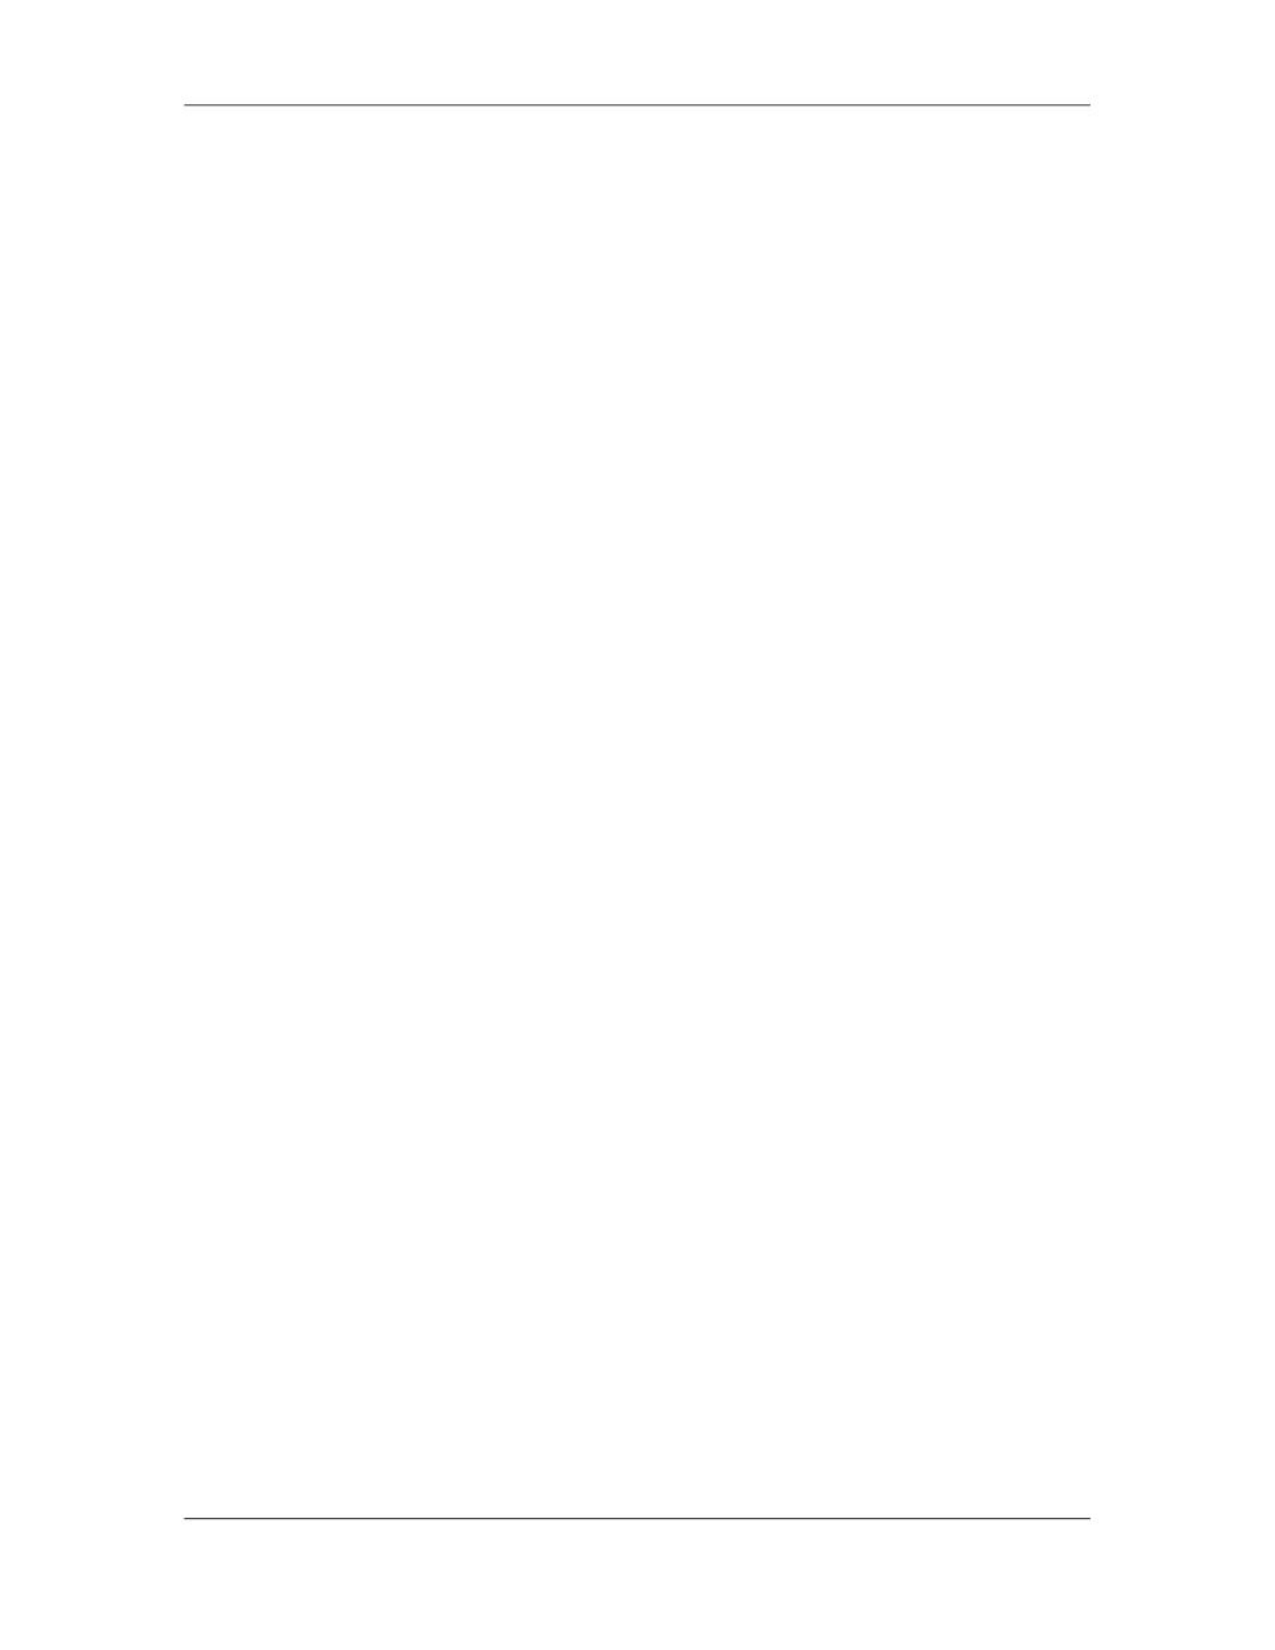

Software Project Management (CS615)

																																																																																																									The difference is that to function as a leader, a person must exercise influence

																																																																																																									over another person in the attainment of organizational goals, as described in the
																																																																																																									definition above. Managerial ' functions of organizing, planning, scheduling,

																																																																																																									processing information, communicating, and so on, do not necessarily involve
																																																																																																									leadership. Some managers perform both types of function and can be described

																																																																																																									as leaders, but others do not. There is no automatic link between the two concepts.
																																																																																																									Note, too, that leaders are not necessarily just at the top of organizations.

																																																																																																									Influence can be exerted in most job functions and at levels of seniority or
																																																																																																									hierarchy. The distinction between managers and leaders was, developed by

																																																																																																									Bennis and Nanus (1985) in their influential book Leaders. In it they put forward
																																																																																																									the view that:

																																																																																																									Leadership is path finding

																																																																																																									Management is path following
																																																																																																									Management is about doing things right

																																																																																																									Leadership is about doing the right things

																																																																																																									What they meant by this is that leadership is about having a vision. It involves
																																																																																																									having a strategy or thinking strategically; it means having a view of where the

																																																																																																									organization should go or be or do; it means deciding what is important for the
																																																																																																									success of the organization; it involves envisaging the future, A leader's

																																																																																																									responsibility is to think what are the key criteria for success of his or her part of
																																																																																																									the business and not just now but for the future.

																																																																																																									Managers, on the other hand, are more concerned with implementing others

																																																																																																									strategies and plans, They are concerned with running their part of the
																																																																																																									organization, making sure that the accounts get prepared, that invoices are sent

																																																																																																									out, that the service is sold, that the traffic is directed, that the research paper is
																																																																																																									written, or whatever the task that needs to be done.

																																																																																																									A very similar view is put forward by Kotter (1990). He argues that management

																																																																																																									is concerned with activities which are designed to produce 'consistency and order',
																																																																																																									whereas leadership is concerned with, 'constructive or adaptive change'. Kotter

																																																																																																									says there are four major ways that management and leadership differ:

																																																																																																									1.							Planning and budgeting versus establishing direction.		Management
																																																																																																																								involves making detailed steps and timetables for achieving results, then

																																																																																																																								marshalling resources to make it happen. Leadership means developing a
																																																																																																																								vision of the future and strategies for achieving that vision.

																																																																																																									2.							Organizing and staffing versus aligning people. Management comprises the
																																																																																																																								allocation of tasks in line with plans, staffing them appropriately, delegating

																																																																																																																								responsibility and monitoring implementation. Leadership involves
																																																																																																																								communicating the vision so that others understand and agree with it.

																																																																																																									3.							Controlling and problem-solving versus motivating and inspiring.
																																																																																																																								Management involves monitoring results of a plan, identifying problems with

																																																																																																																								the plan and then solving them. Leadership involves 'energizing people'

																																																																																								                                                                                                                                 45

																																																																																																																																																																																						© Copyright Virtual University of Pakistan